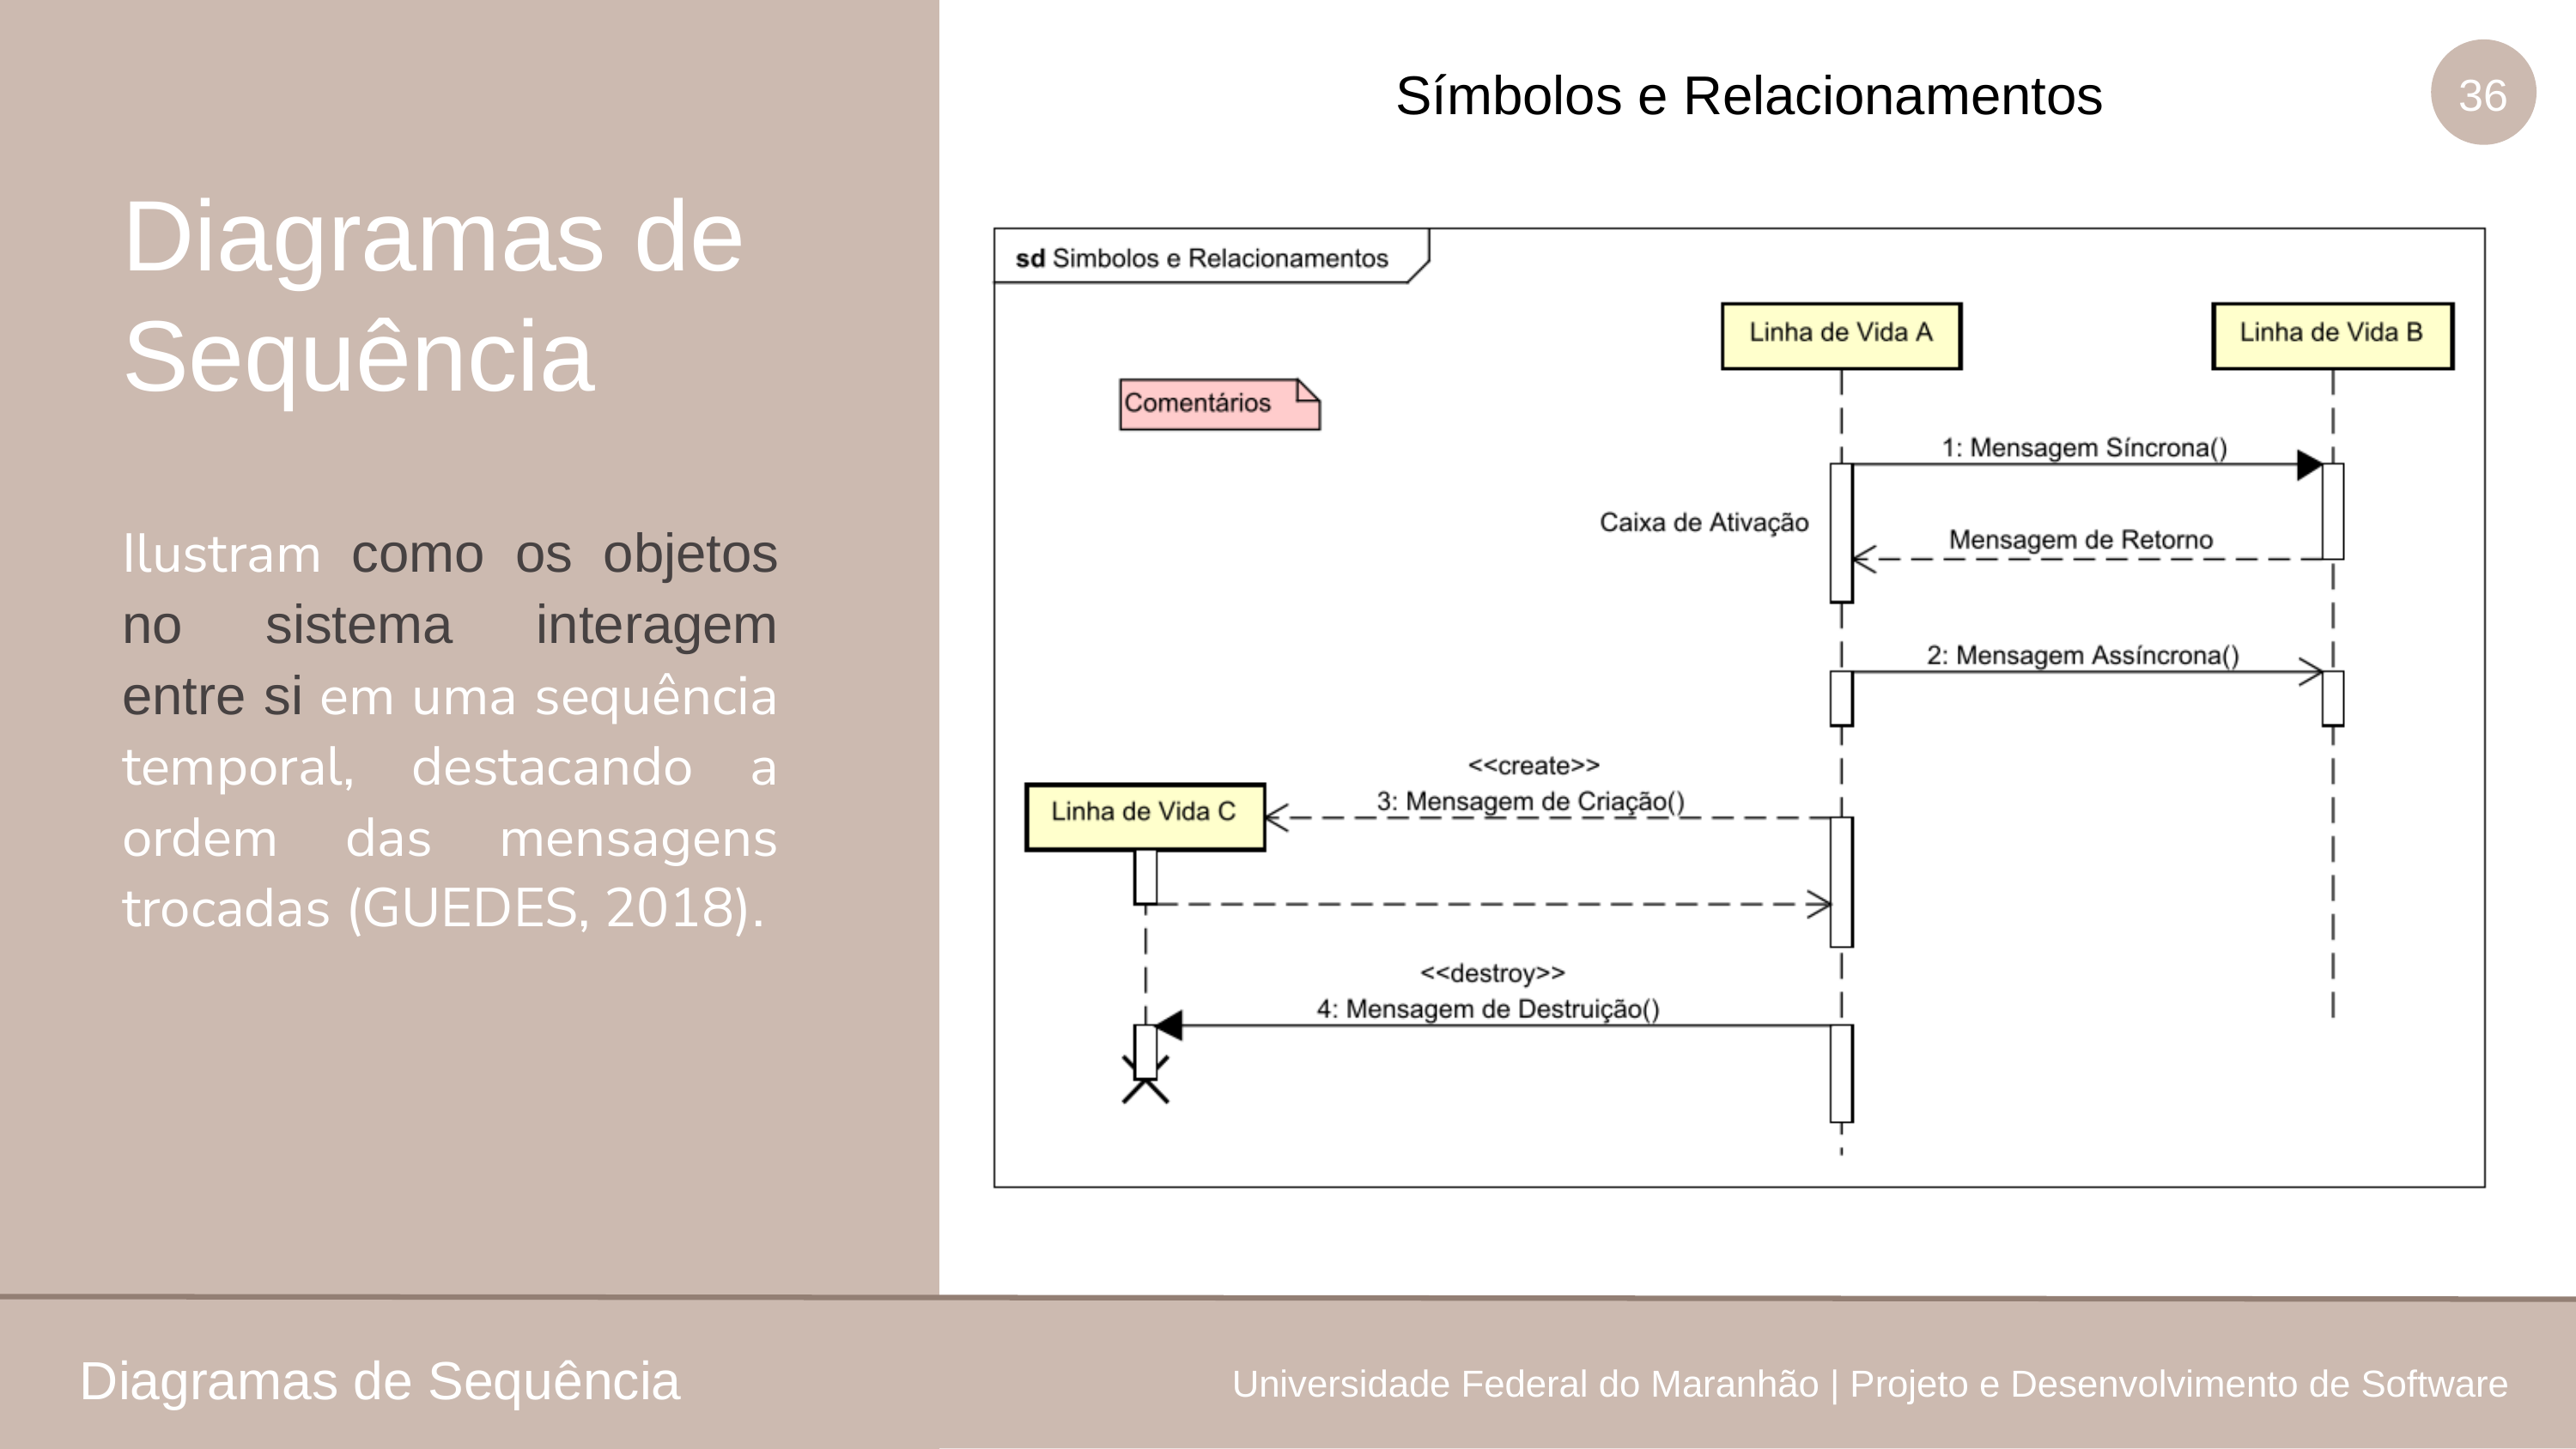

36
Símbolos e Relacionamentos
Diagramas de
Sequência

Ilustram como os objetos no sistema interagem entre si em uma sequência temporal, destacando a ordem das mensagens trocadas (GUEDES, 2018).

Diagramas de Sequência
Universidade Federal do Maranhão | Projeto e Desenvolvimento de Software
Universidade Federal do Maranhão | Projeto e Desenvolvimento de Software